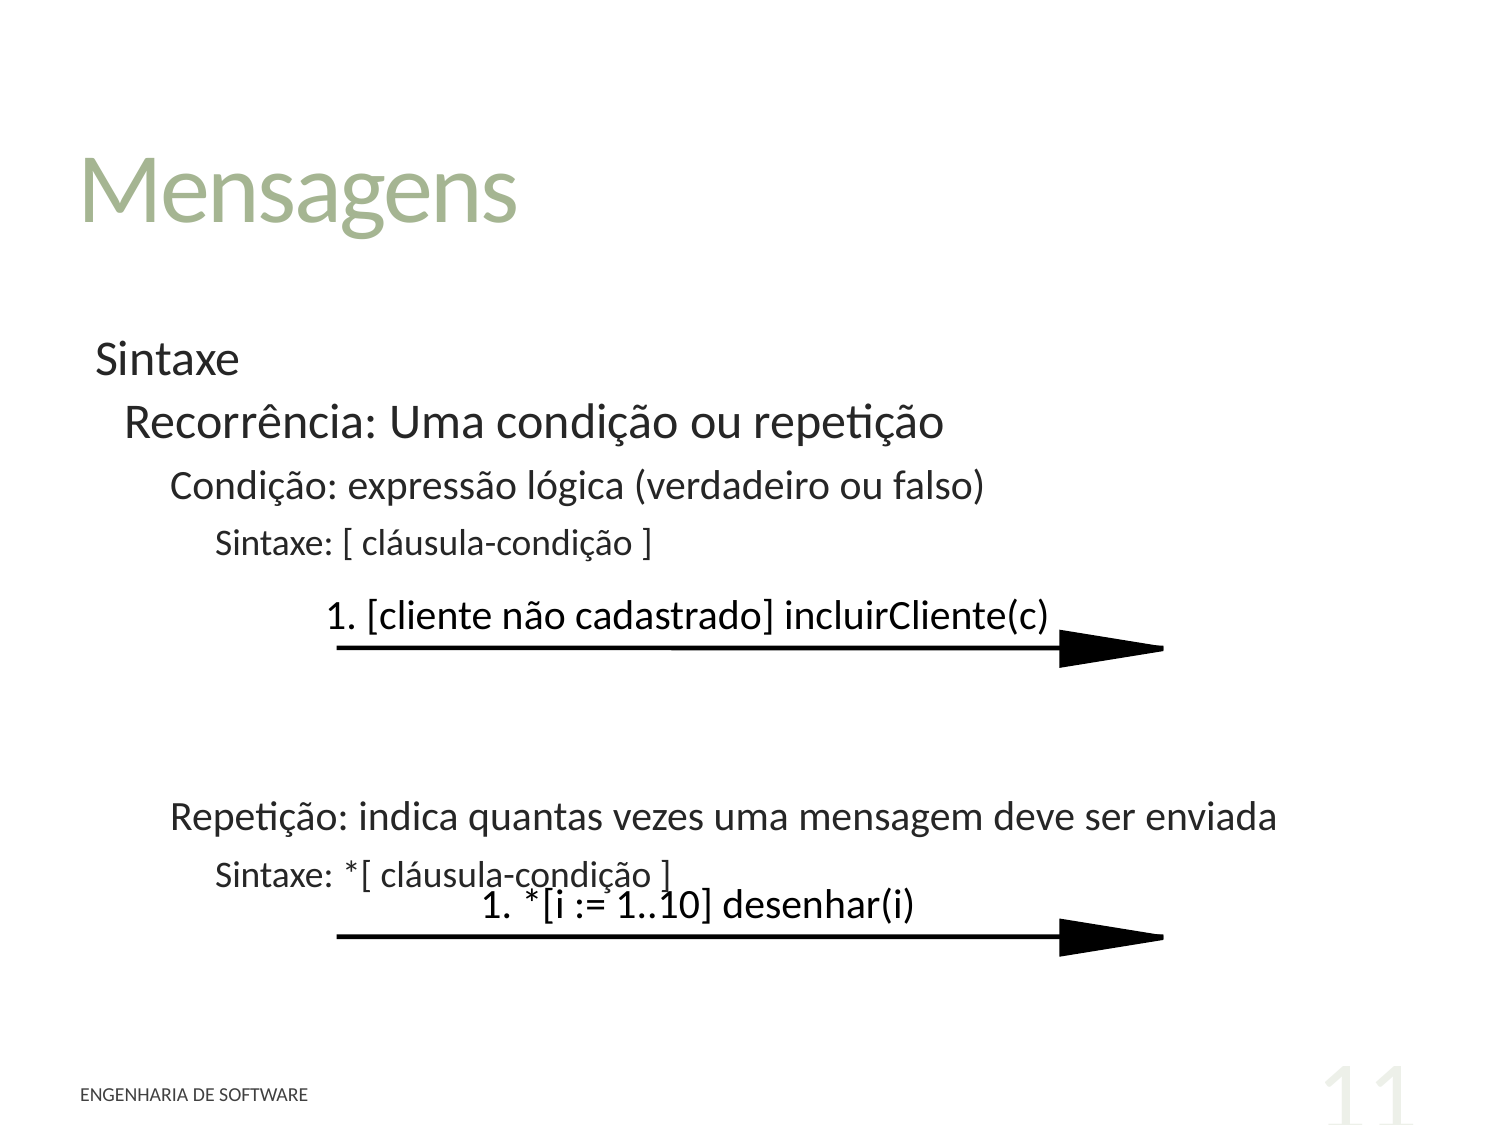

# Mensagens
Sintaxe
Recorrência: Uma condição ou repetição
Condição: expressão lógica (verdadeiro ou falso)
Sintaxe: [ cláusula-condição ]

Repetição: indica quantas vezes uma mensagem deve ser enviada
Sintaxe: *[ cláusula-condição ]

1. [cliente não cadastrado] incluirCliente(c)

1. *[i := 1..10] desenhar(i)

11
Engenharia de Software